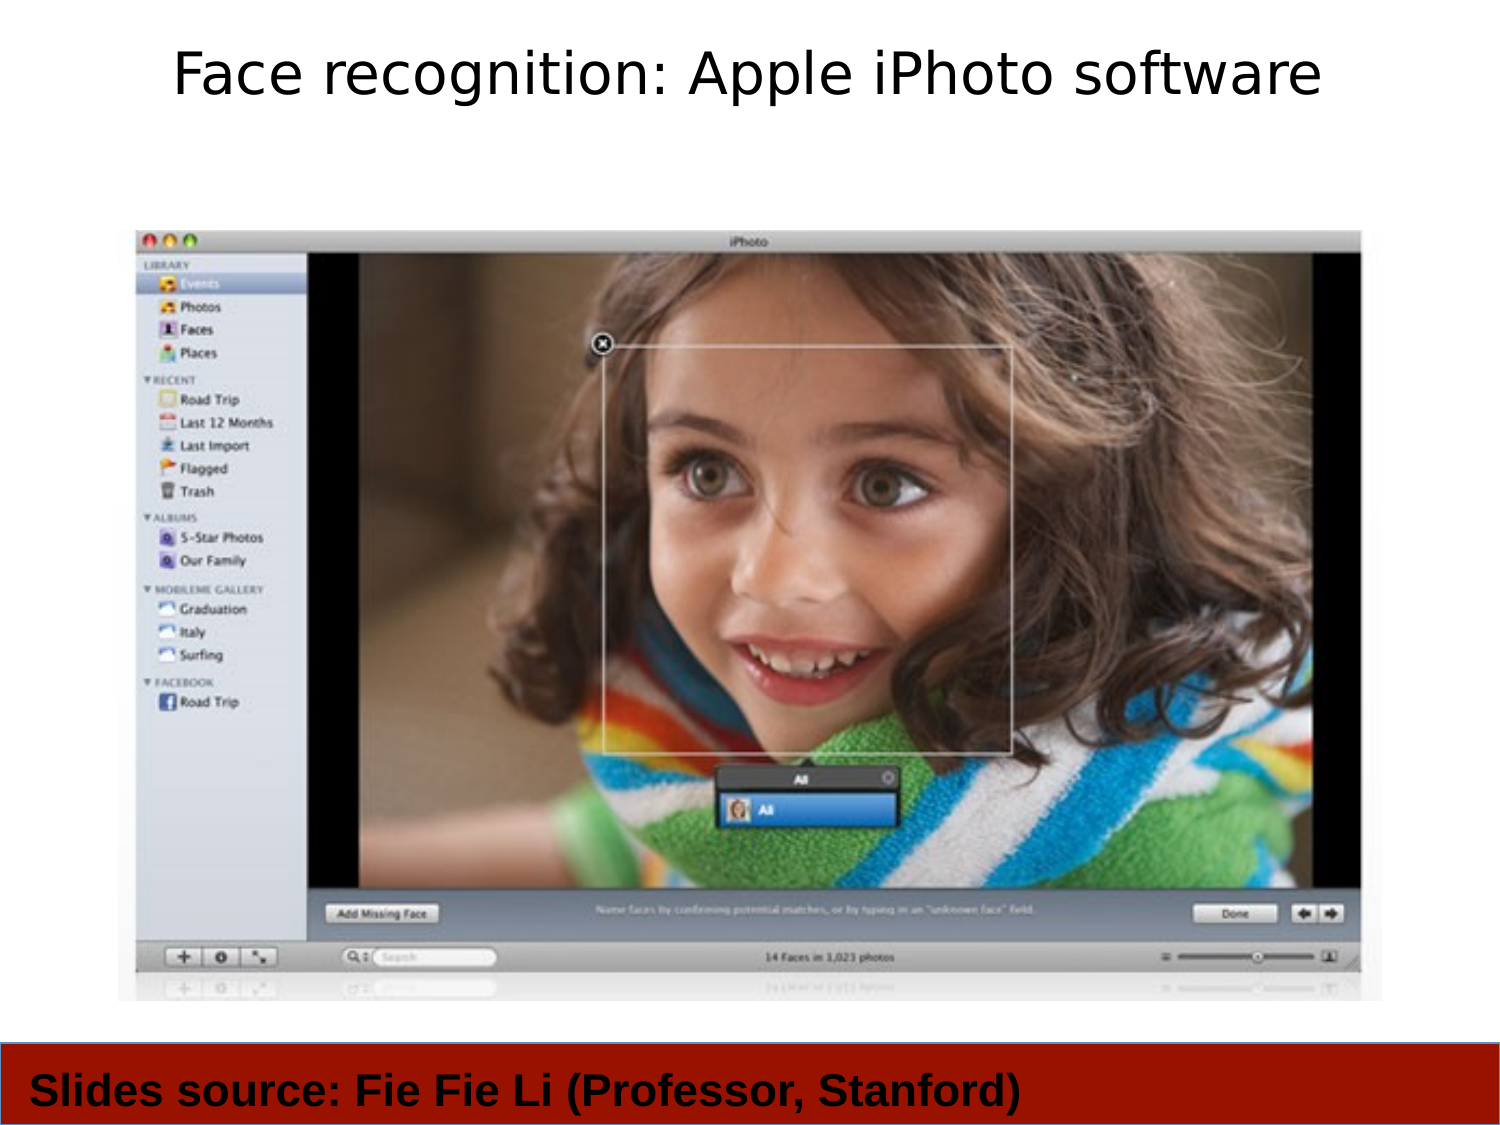

# Face recognition: Apple iPhoto software

Slides source: Fie Fie Li (Professor, Stanford)